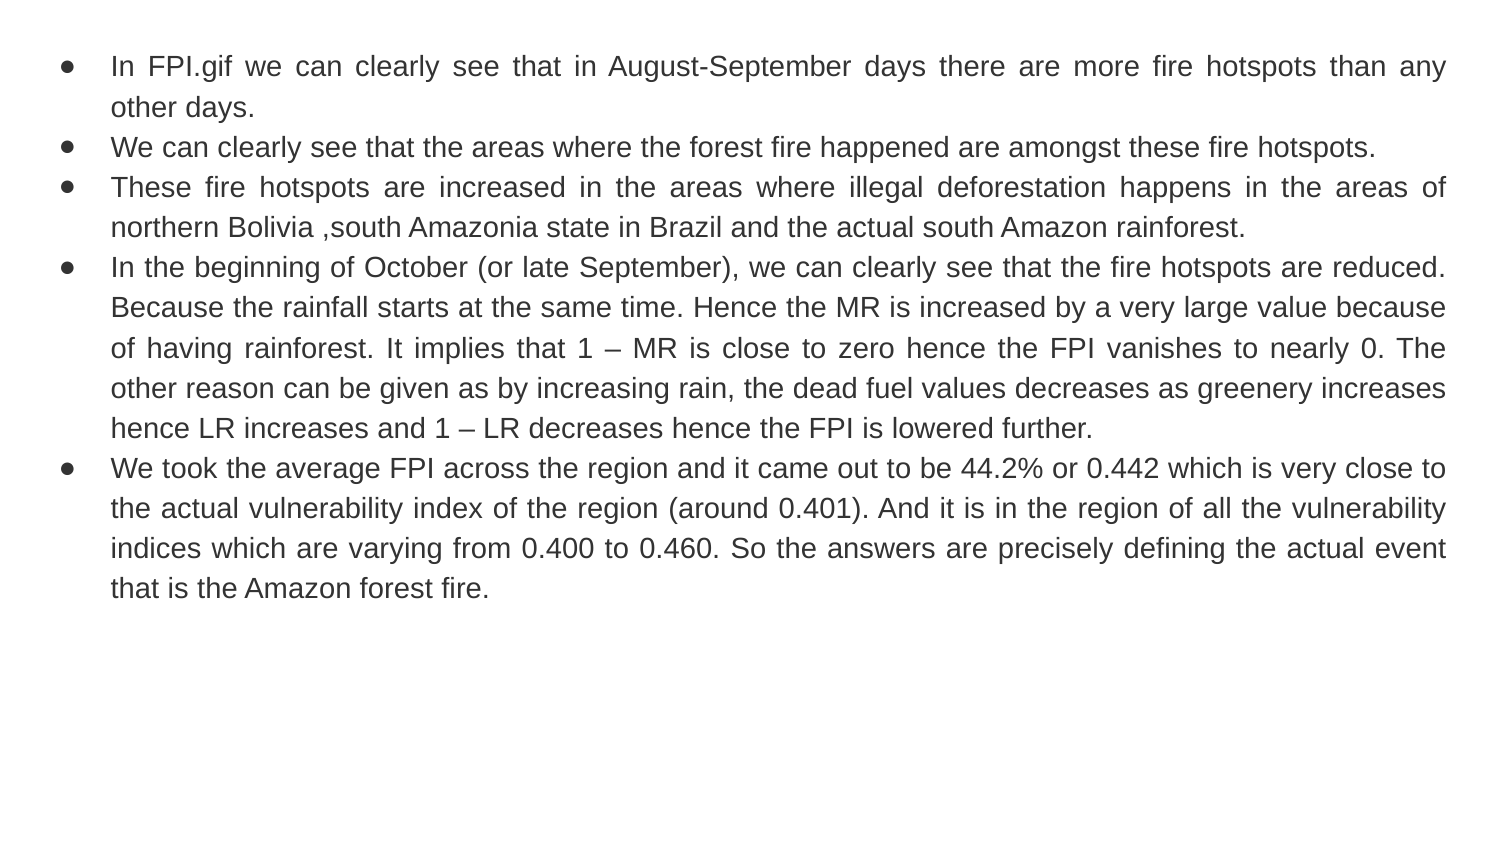

In FPI.gif we can clearly see that in August-September days there are more fire hotspots than any other days.
We can clearly see that the areas where the forest fire happened are amongst these fire hotspots.
These fire hotspots are increased in the areas where illegal deforestation happens in the areas of northern Bolivia ,south Amazonia state in Brazil and the actual south Amazon rainforest.
In the beginning of October (or late September), we can clearly see that the fire hotspots are reduced. Because the rainfall starts at the same time. Hence the MR is increased by a very large value because of having rainforest. It implies that 1 – MR is close to zero hence the FPI vanishes to nearly 0. The other reason can be given as by increasing rain, the dead fuel values decreases as greenery increases hence LR increases and 1 – LR decreases hence the FPI is lowered further.
We took the average FPI across the region and it came out to be 44.2% or 0.442 which is very close to the actual vulnerability index of the region (around 0.401). And it is in the region of all the vulnerability indices which are varying from 0.400 to 0.460. So the answers are precisely defining the actual event that is the Amazon forest fire.